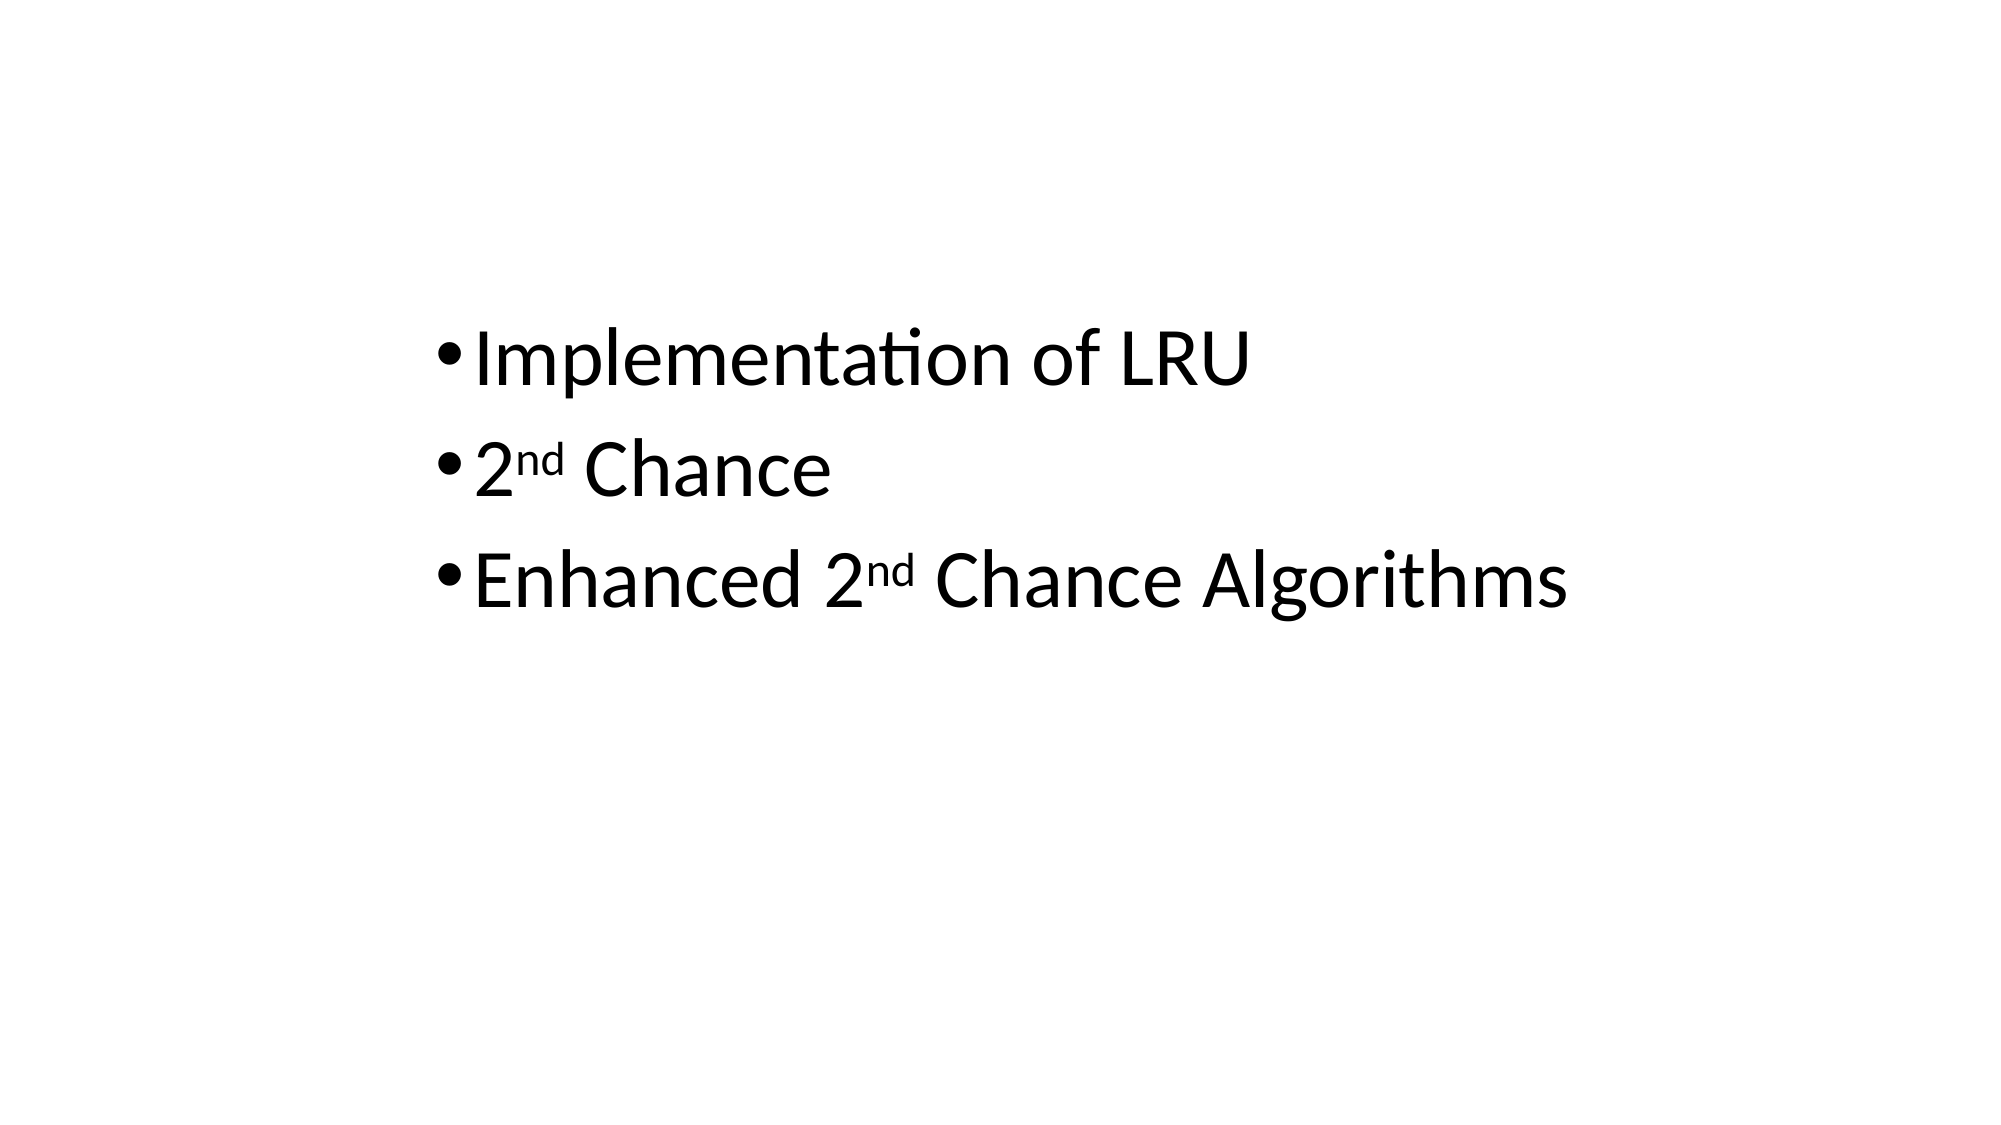

Implementation of LRU
2nd Chance
Enhanced 2nd Chance Algorithms